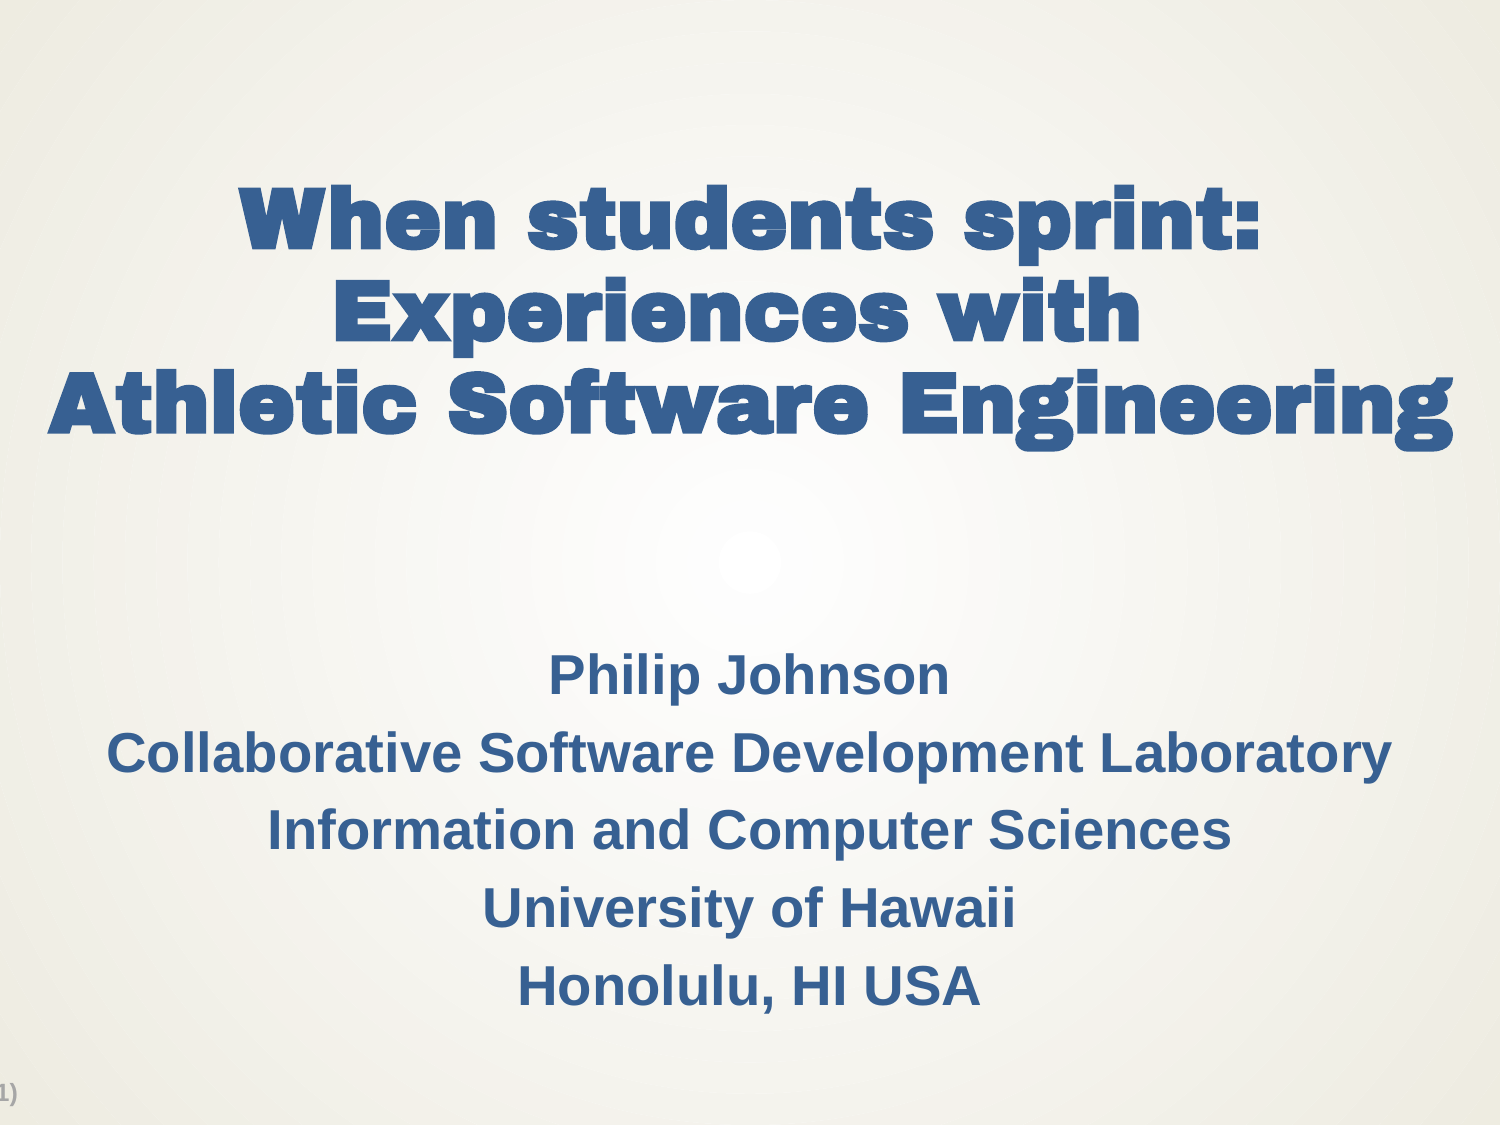

# When students sprint: Experiences with Athletic Software Engineering
Philip Johnson
Collaborative Software Development Laboratory
Information and Computer Sciences
University of Hawaii
Honolulu, HI USA